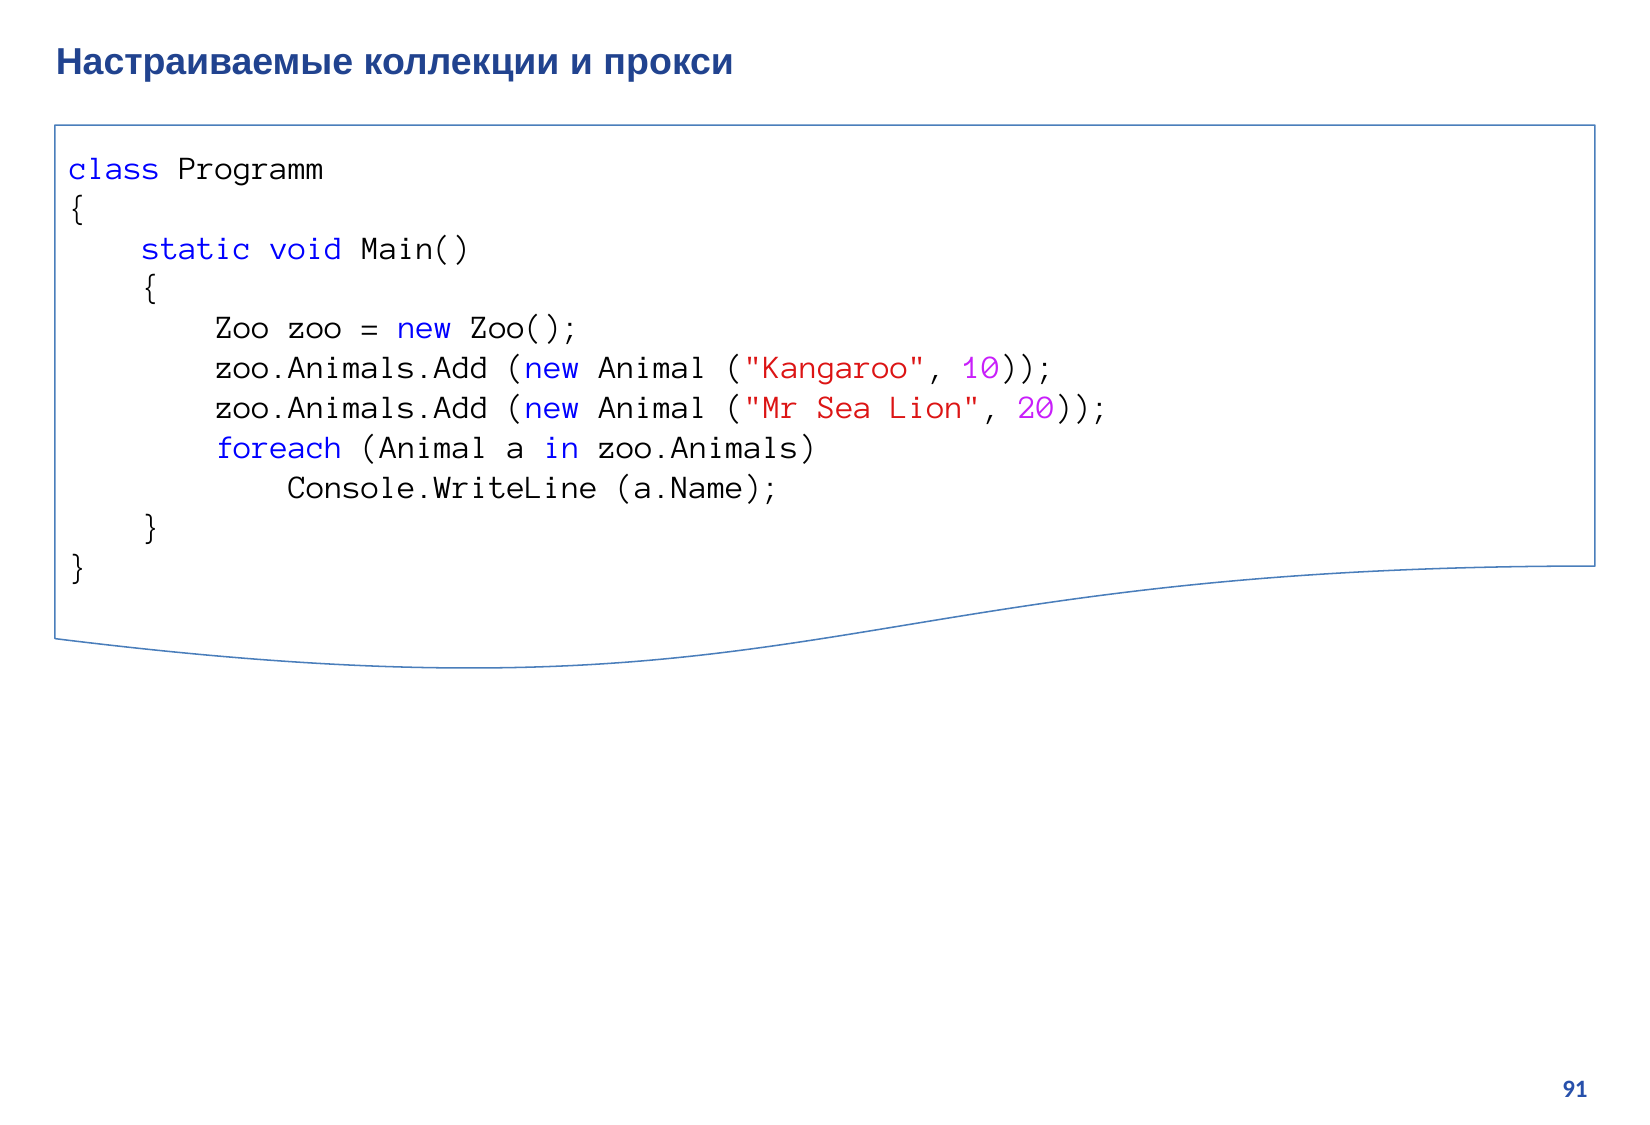

# Настраиваемые коллекции и прокси

class Programm
{
    static void Main()
    {
        Zoo zoo = new Zoo();
        zoo.Animals.Add (new Animal ("Kangaroo", 10));
        zoo.Animals.Add (new Animal ("Mr Sea Lion", 20));
        foreach (Animal a in zoo.Animals)
            Console.WriteLine (a.Name);
    }
}